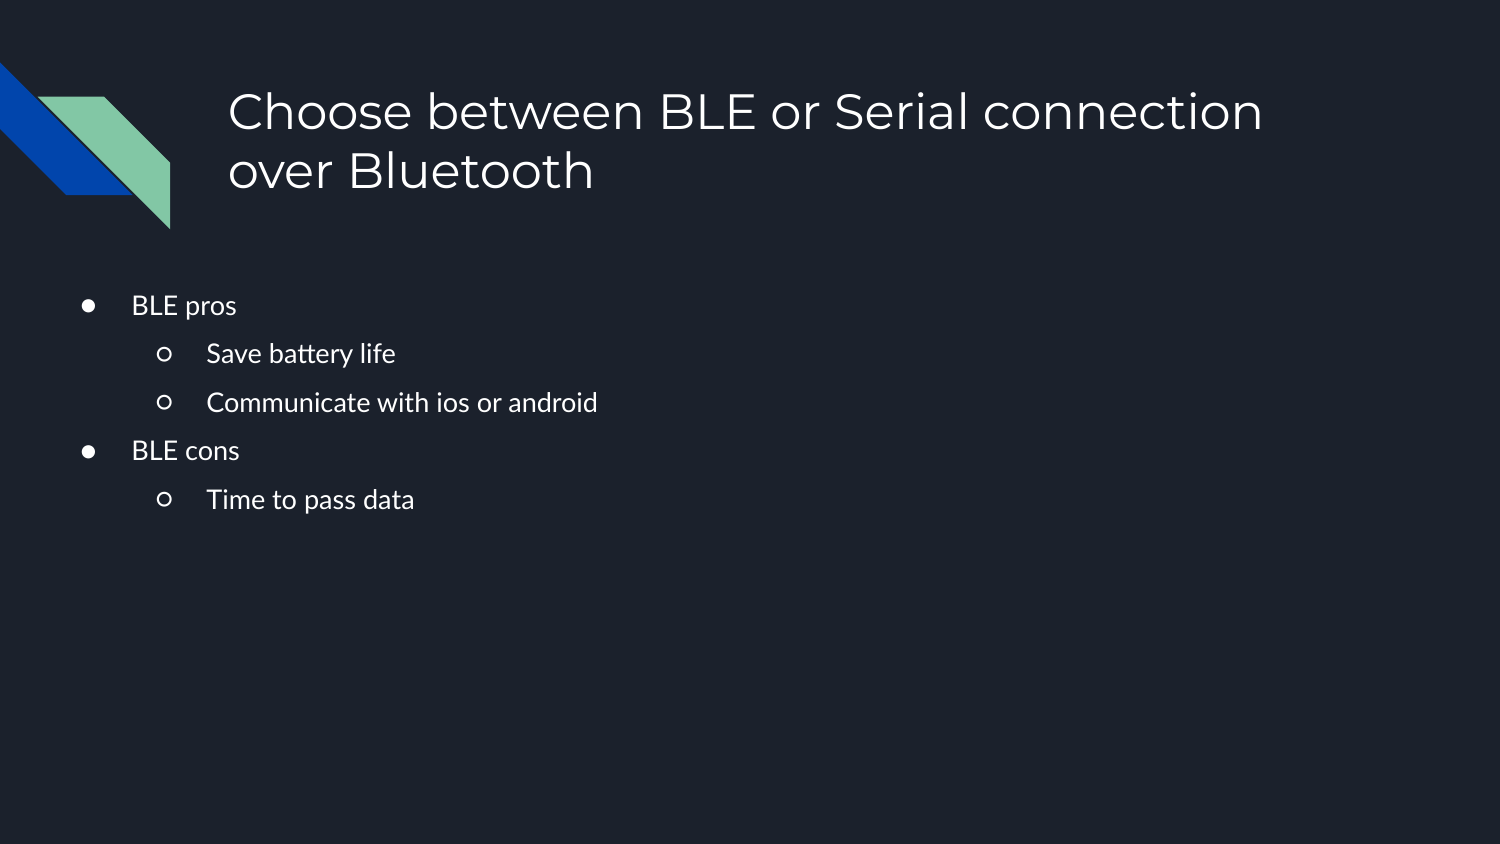

# Choose between BLE or Serial connection over Bluetooth
BLE pros
Save battery life
Communicate with ios or android
BLE cons
Time to pass data